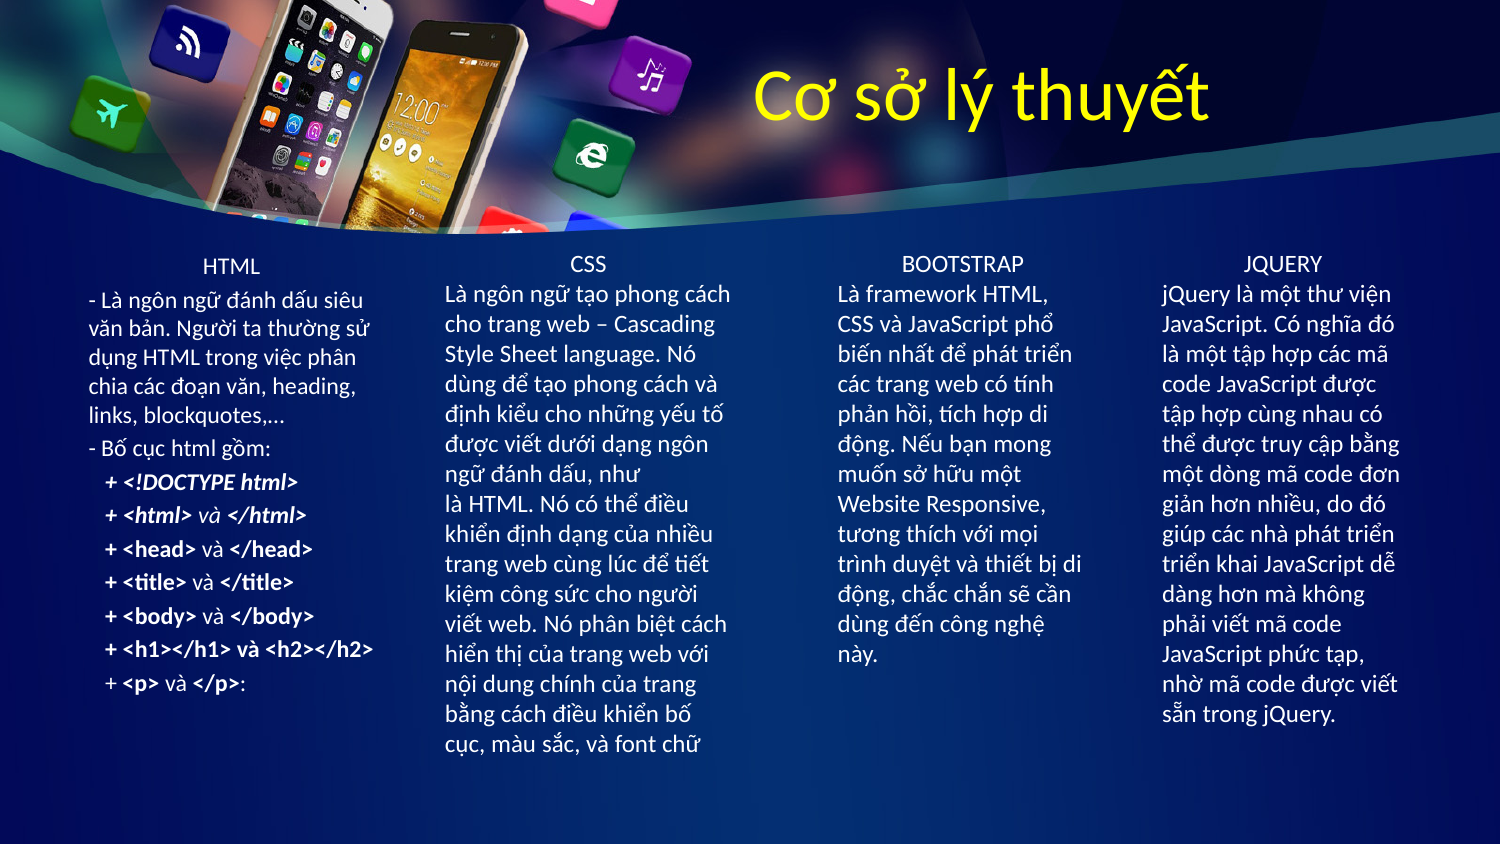

# Cơ sở lý thuyết
CSS
Là ngôn ngữ tạo phong cách cho trang web – Cascading Style Sheet language. Nó dùng để tạo phong cách và định kiểu cho những yếu tố được viết dưới dạng ngôn ngữ đánh dấu, như là HTML. Nó có thể điều khiển định dạng của nhiều trang web cùng lúc để tiết kiệm công sức cho người viết web. Nó phân biệt cách hiển thị của trang web với nội dung chính của trang bằng cách điều khiển bố cục, màu sắc, và font chữ

BOOTSTRAP
Là framework HTML, CSS và JavaScript phổ biến nhất để phát triển các trang web có tính phản hồi, tích hợp di động. Nếu bạn mong muốn sở hữu một Website Responsive, tương thích với mọi trình duyệt và thiết bị di động, chắc chắn sẽ cần dùng đến công nghệ này.

JQUERY
jQuery là một thư viện JavaScript. Có nghĩa đó là một tập hợp các mã code JavaScript được tập hợp cùng nhau có thể được truy cập bằng một dòng mã code đơn giản hơn nhiều, do đó giúp các nhà phát triển triển khai JavaScript dễ dàng hơn mà không phải viết mã code JavaScript phức tạp, nhờ mã code được viết sẵn trong jQuery.

HTML
- Là ngôn ngữ đánh dấu siêu văn bản. Người ta thường sử dụng HTML trong việc phân chia các đoạn văn, heading, links, blockquotes,…
- Bố cục html gồm:
   + <!DOCTYPE html>
   + <html> và </html>
   + <head> và </head>
   + <title> và </title>
   + <body> và </body>
   + <h1></h1> và <h2></h2>
   + <p> và </p>: